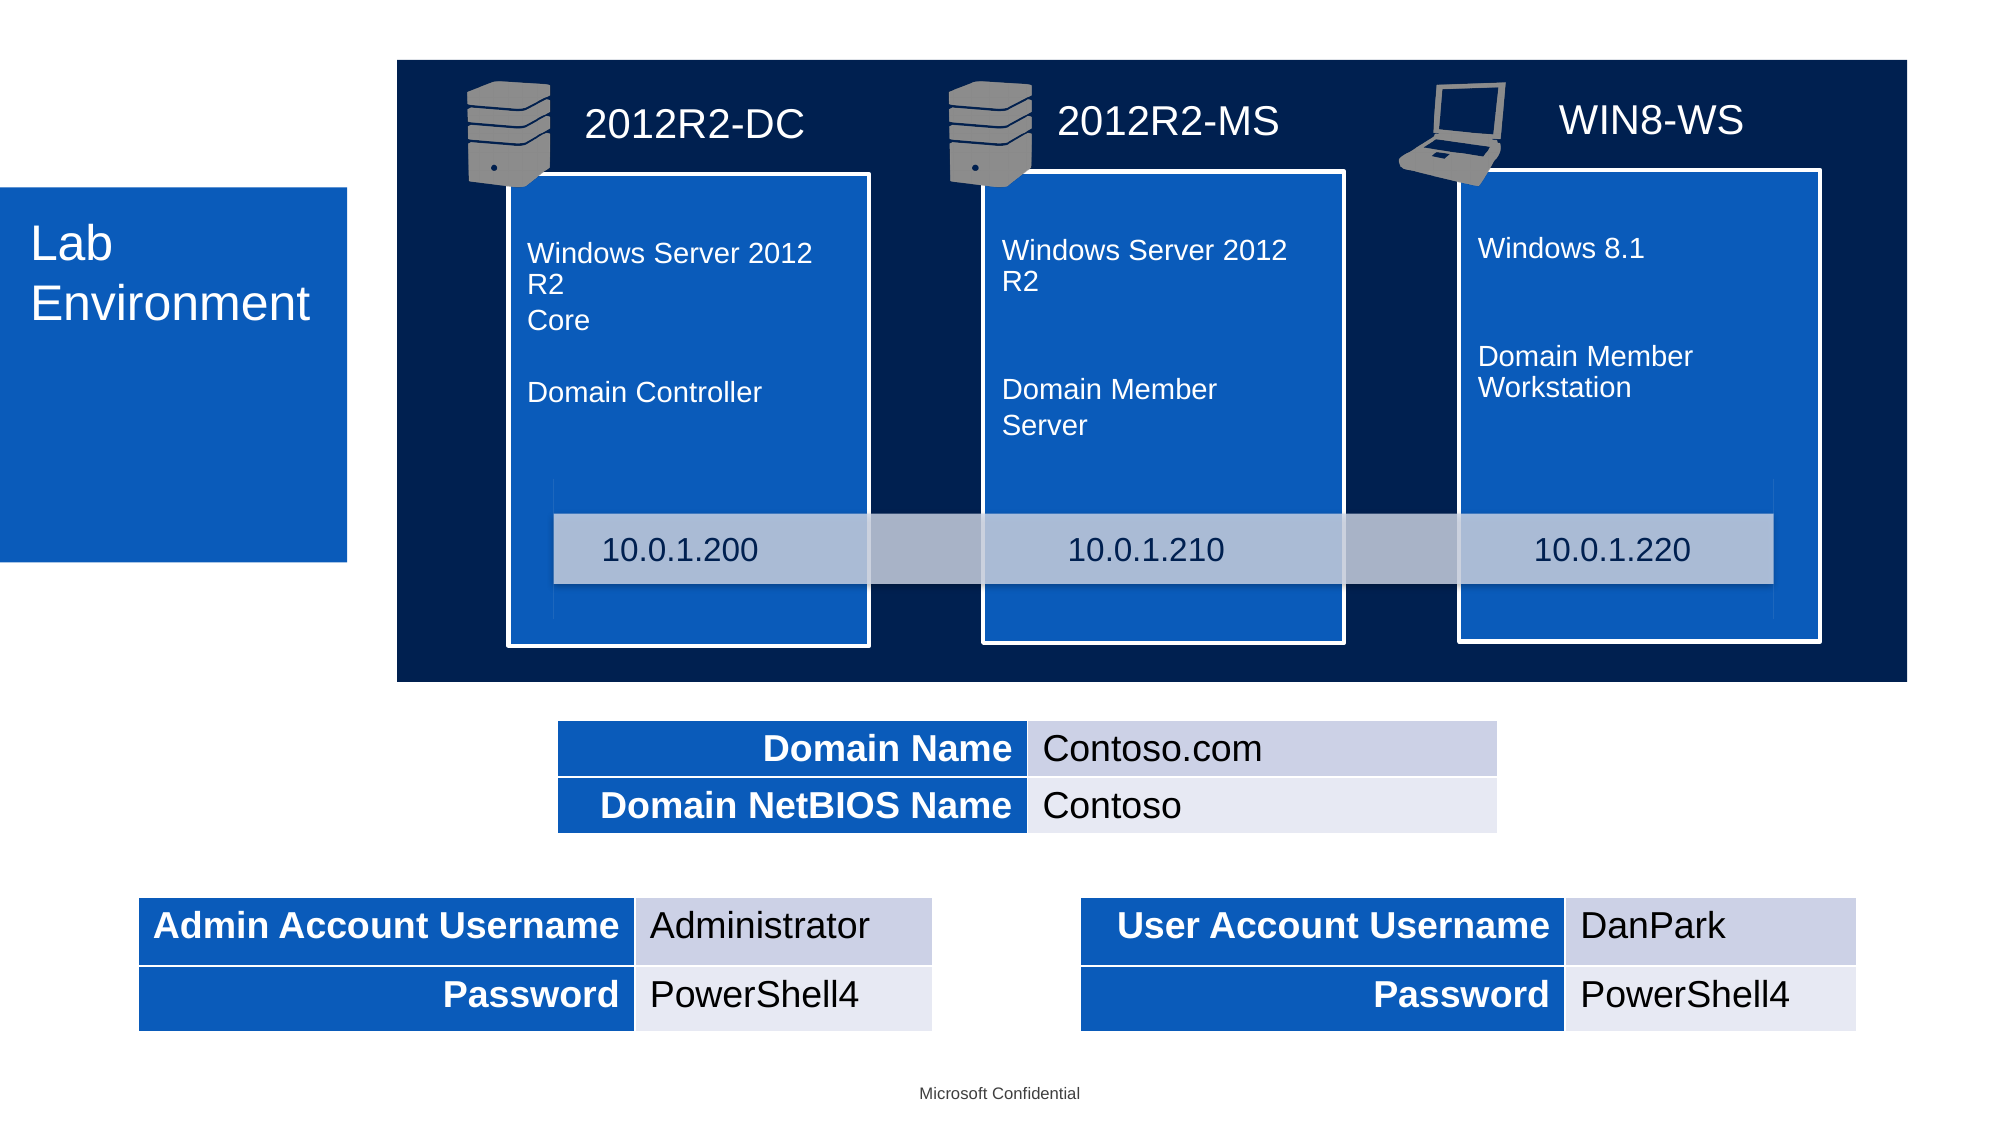

WIN8-WS
2012R2-MS
2012R2-DC
Windows 8.1

Domain Member Workstation
Windows Server 2012 R2

Domain Member
Server
Windows Server 2012 R2
Core

Domain Controller
# Lab Environment

10.0.1.200
10.0.1.210
10.0.1.220
| Domain Name | Contoso.com |
| --- | --- |
| Domain NetBIOS Name | Contoso |
| Admin Account Username | Administrator |
| --- | --- |
| Password | PowerShell4 |
| User Account Username | DanPark |
| --- | --- |
| Password | PowerShell4 |